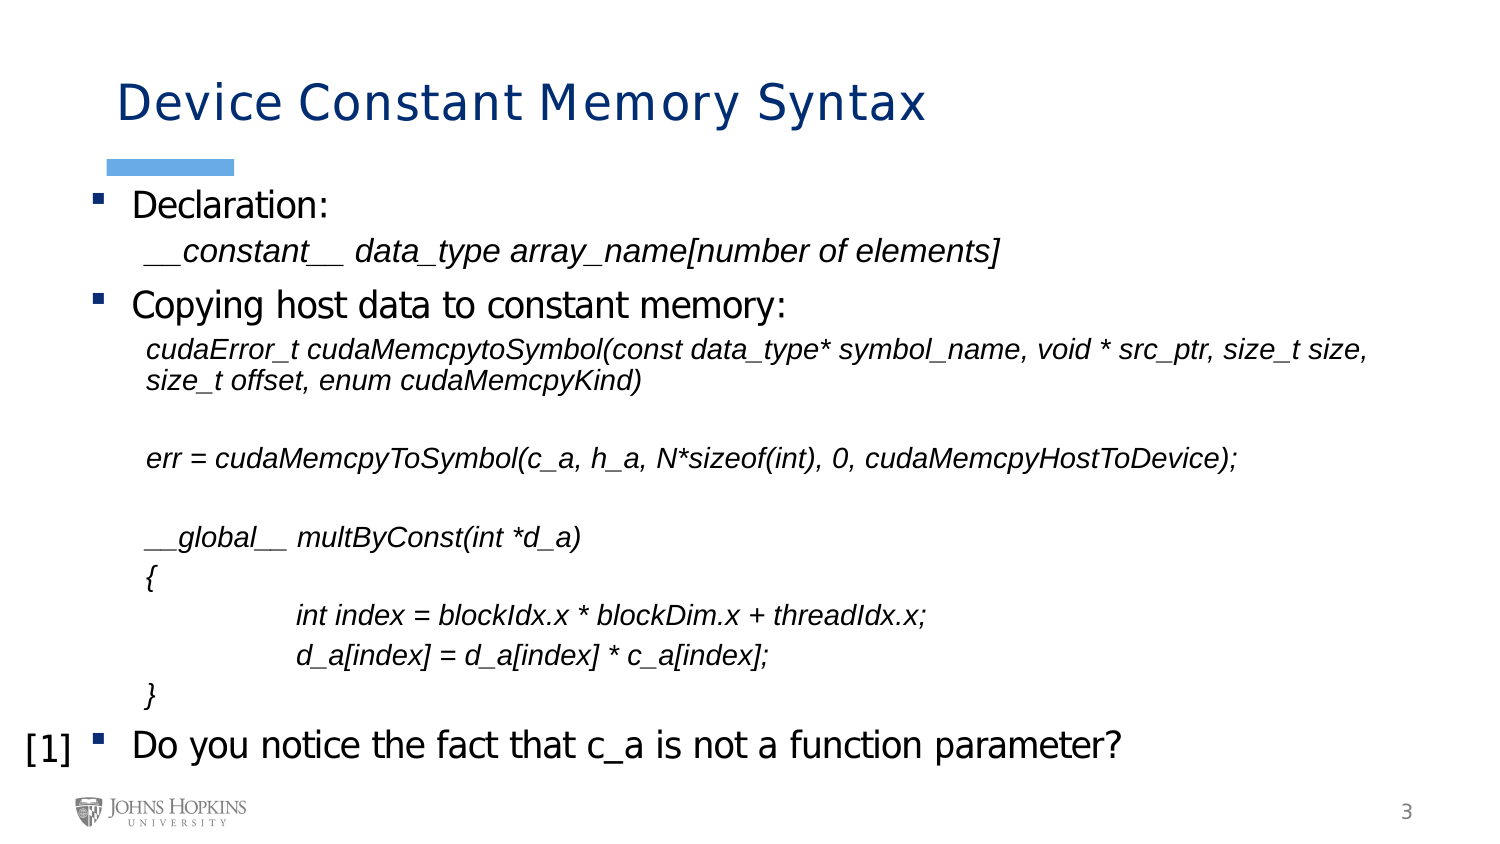

Device Constant Memory Syntax
Declaration:
__constant__ data_type array_name[number of elements]
Copying host data to constant memory:
cudaError_t cudaMemcpytoSymbol(const data_type* symbol_name, void * src_ptr, size_t size, size_t offset, enum cudaMemcpyKind)

err = cudaMemcpyToSymbol(c_a, h_a, N*sizeof(int), 0, cudaMemcpyHostToDevice);

__global__ multByConst(int *d_a)
{
	int index = blockIdx.x * blockDim.x + threadIdx.x;
	d_a[index] = d_a[index] * c_a[index];
}
Do you notice the fact that c_a is not a function parameter?

[1]